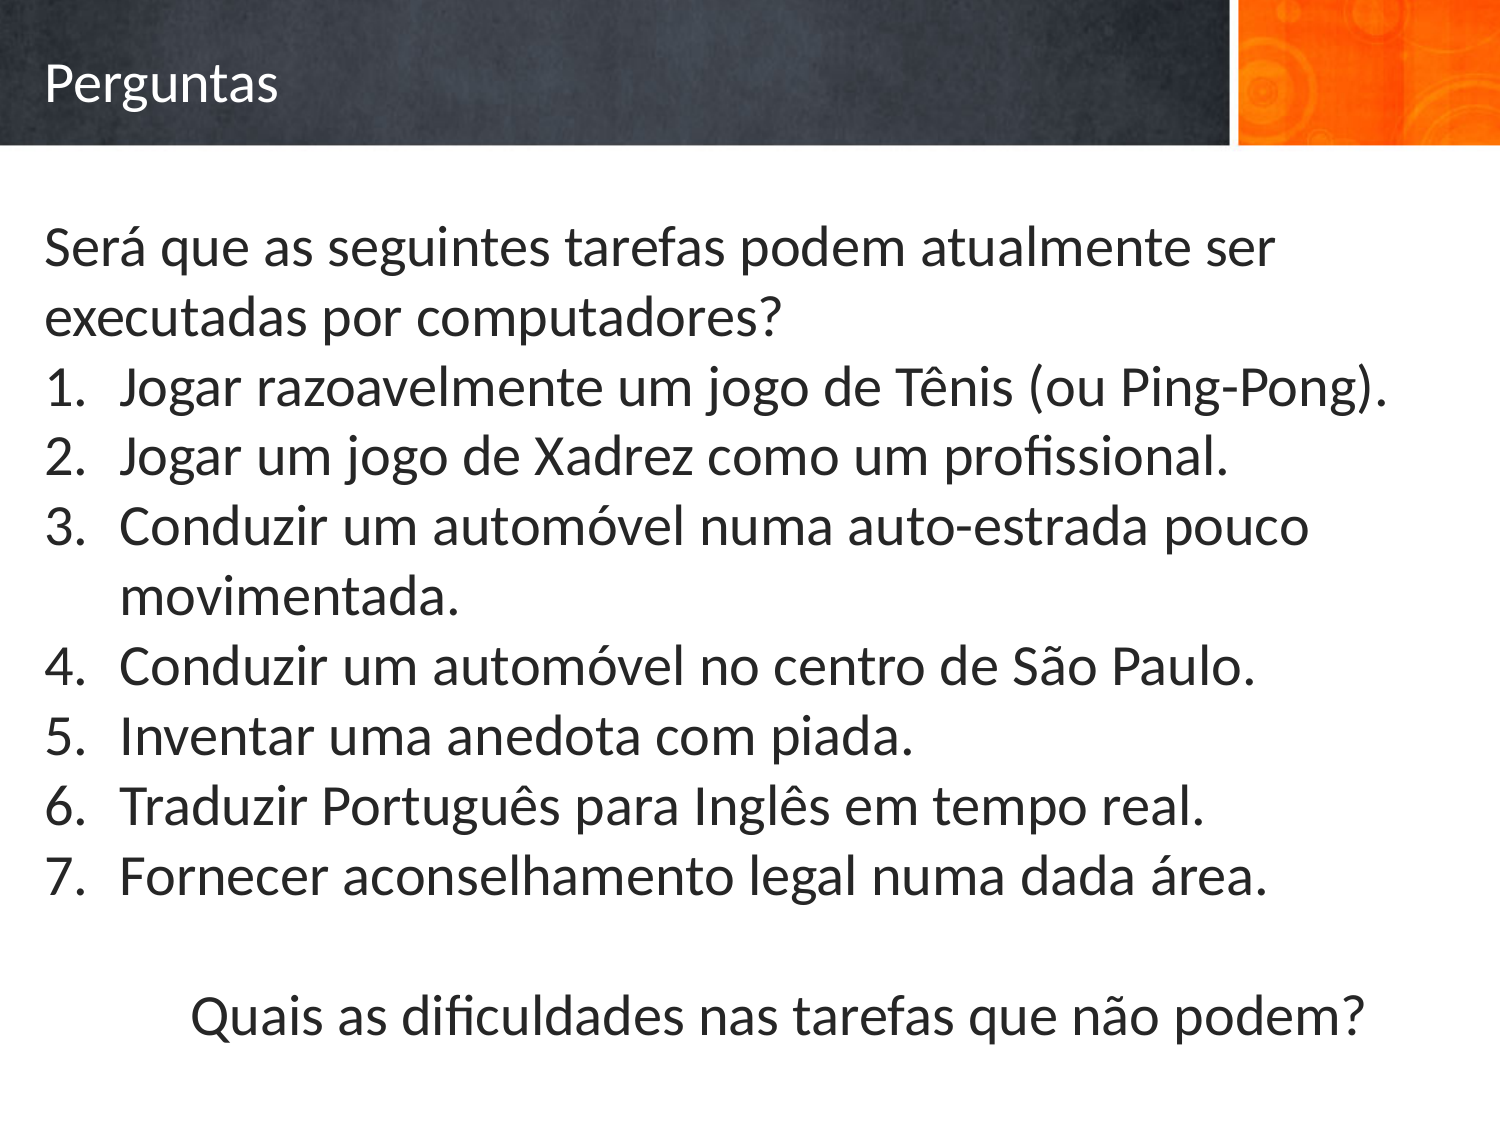

# Perguntas
Será que as seguintes tarefas podem atualmente ser executadas por computadores?
Jogar razoavelmente um jogo de Tênis (ou Ping-Pong).
Jogar um jogo de Xadrez como um profissional.
Conduzir um automóvel numa auto-estrada pouco movimentada.
Conduzir um automóvel no centro de São Paulo.
Inventar uma anedota com piada.
Traduzir Português para Inglês em tempo real.
Fornecer aconselhamento legal numa dada área.

Quais as dificuldades nas tarefas que não podem?